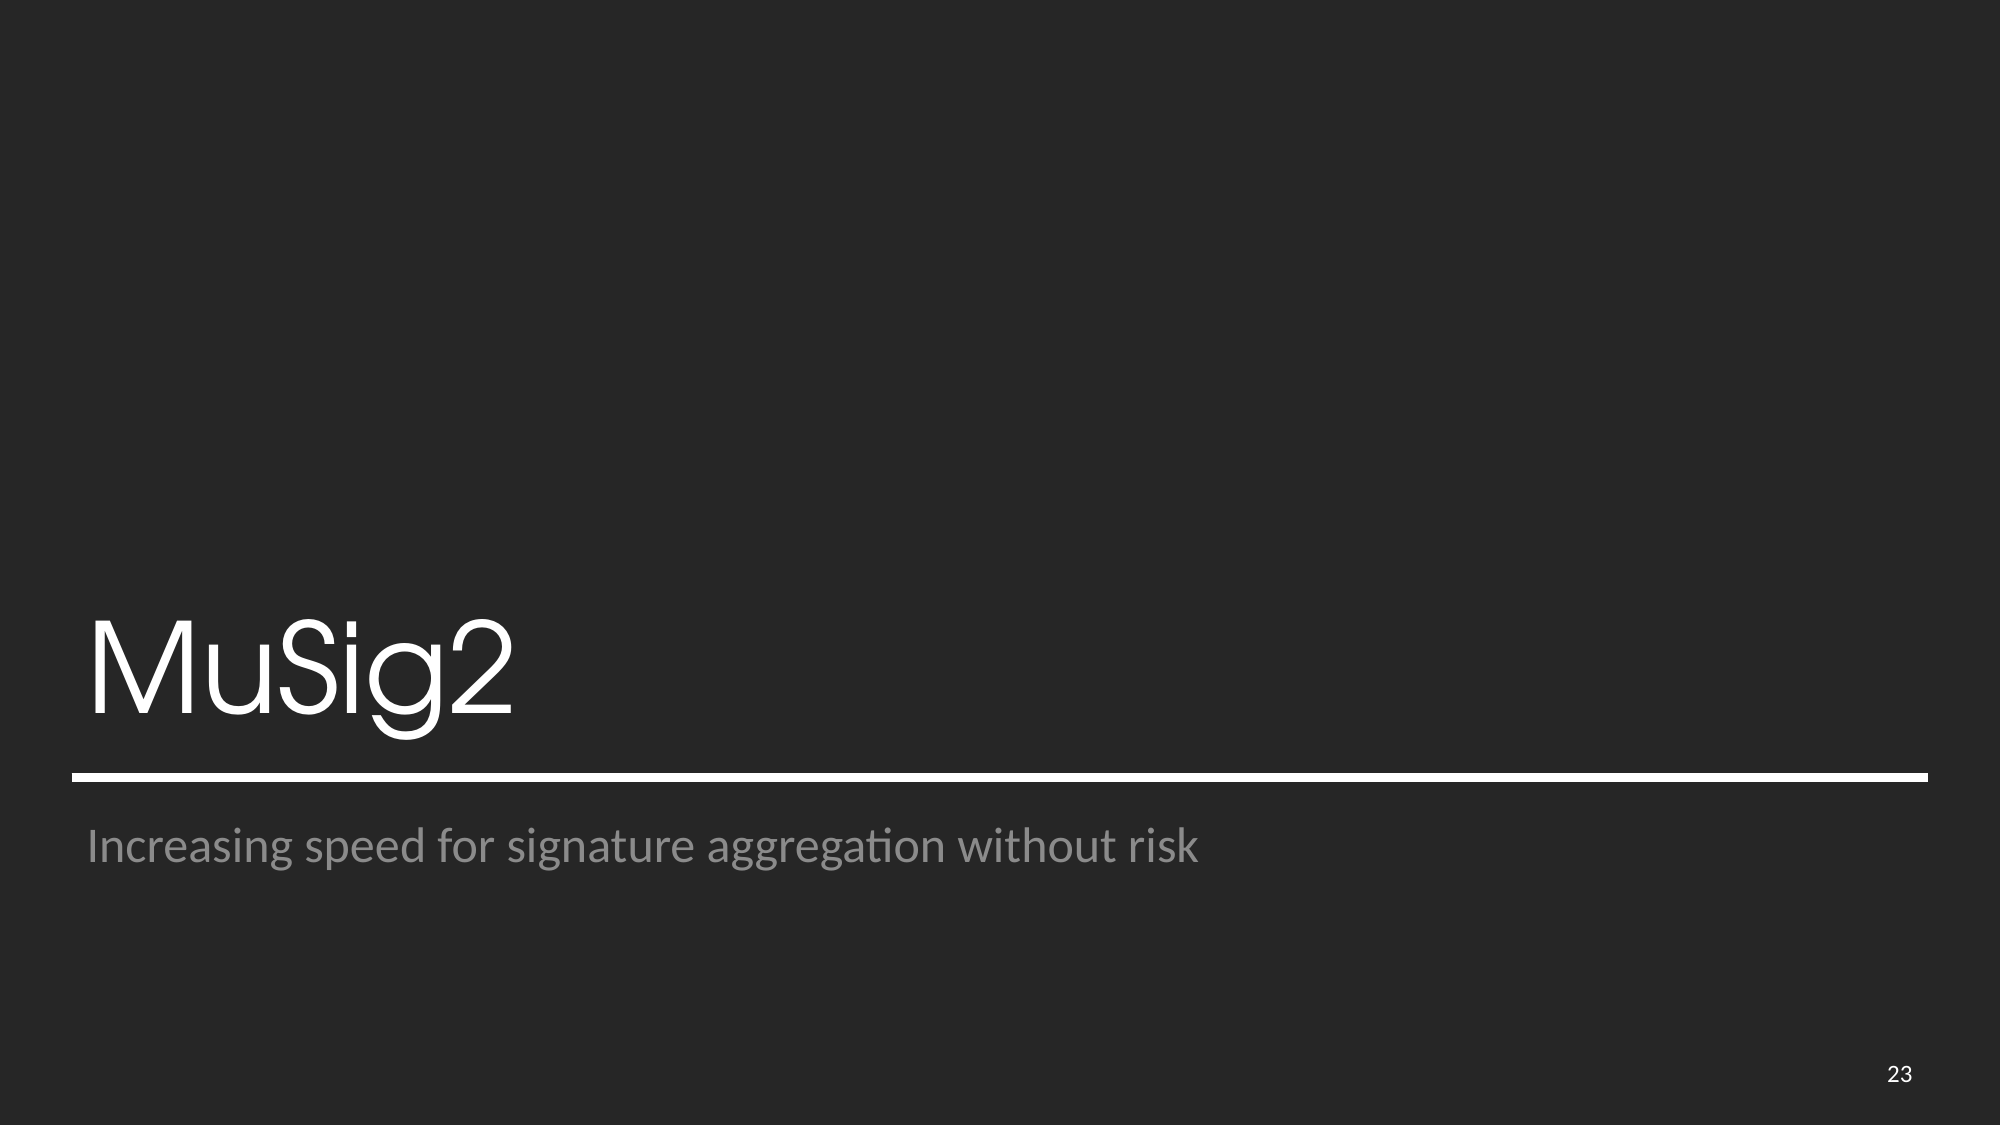

# MuSig2
Increasing speed for signature aggregation without risk
23